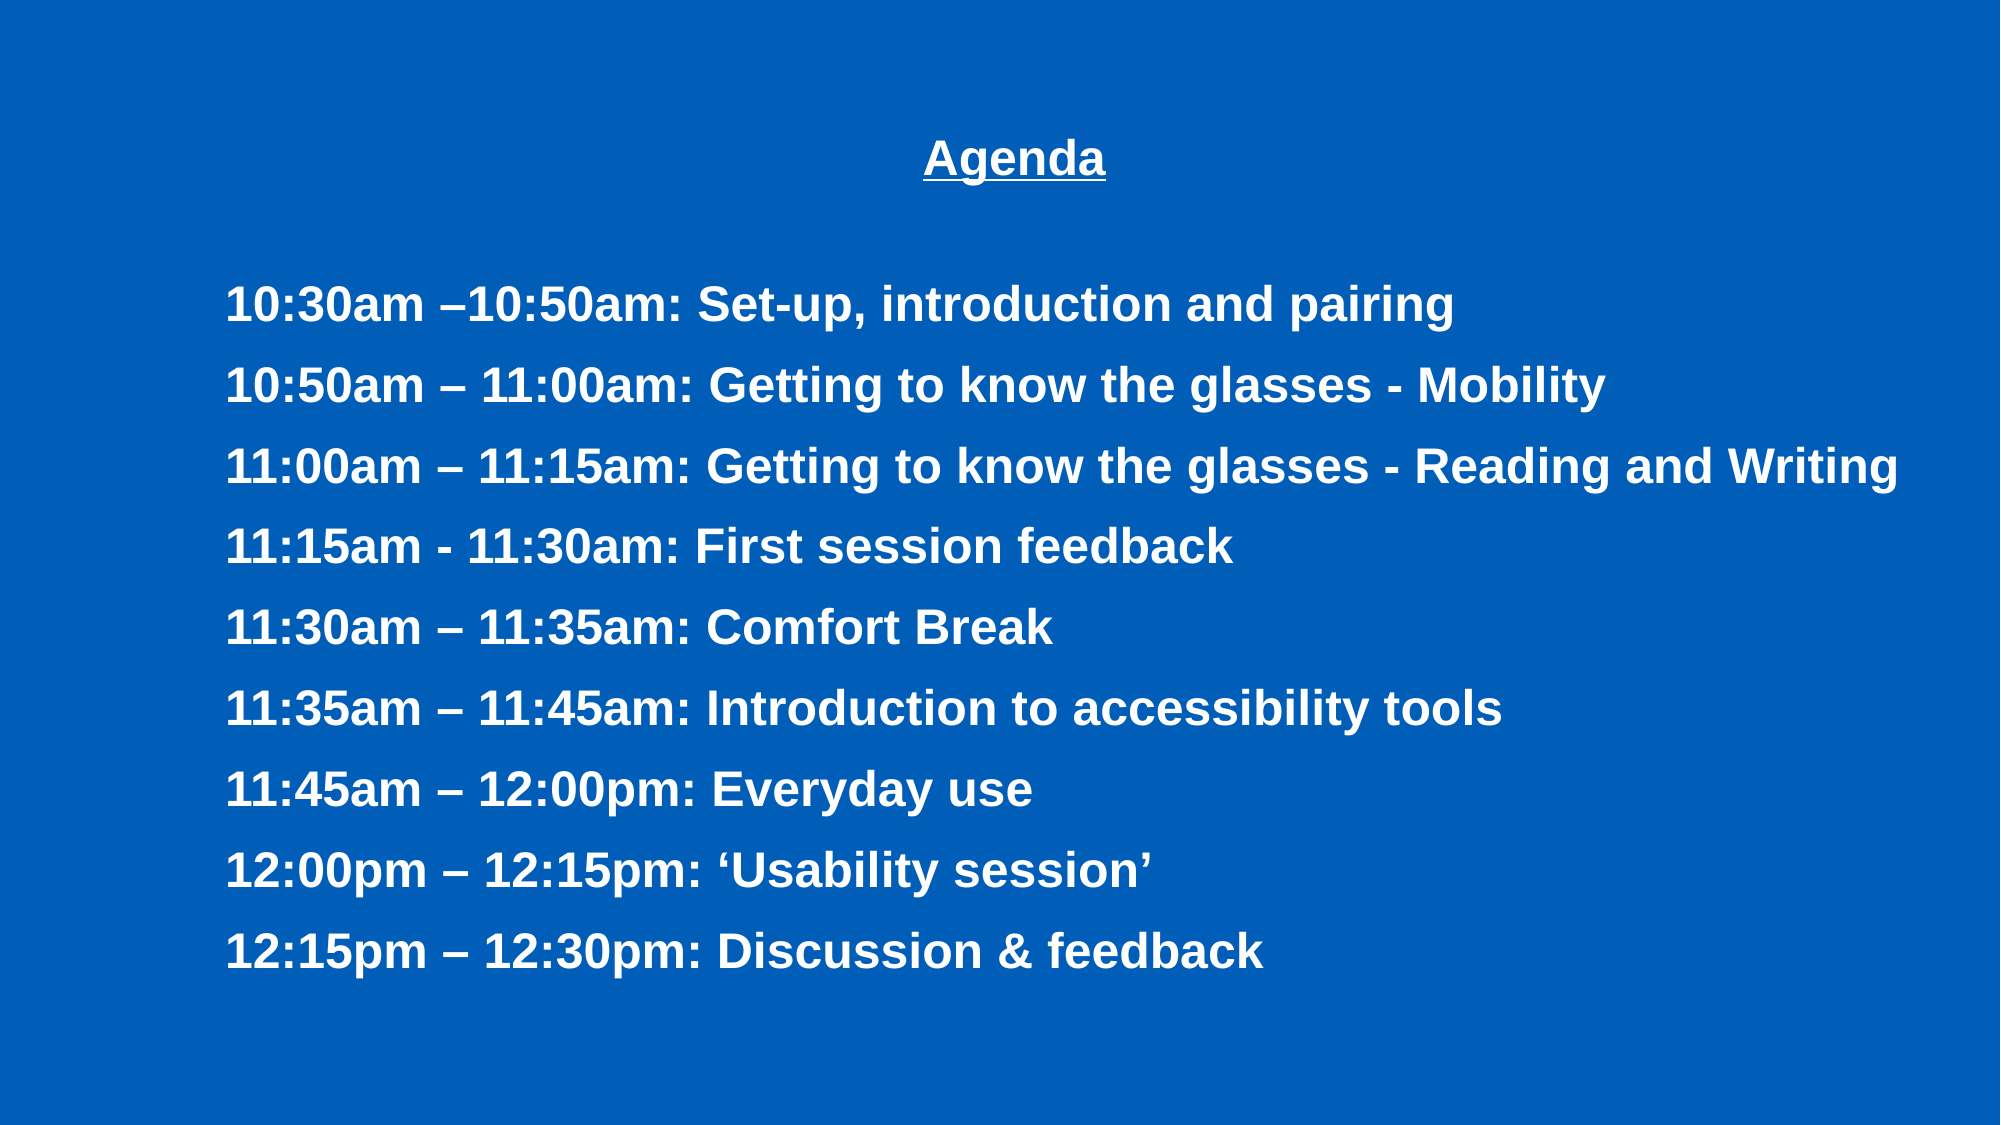

Agenda

10:30am –10:50am: Set-up, introduction and pairing
10:50am – 11:00am: Getting to know the glasses - Mobility
11:00am – 11:15am: Getting to know the glasses - Reading and Writing
11:15am - 11:30am: First session feedback
11:30am – 11:35am: Comfort Break
11:35am – 11:45am: Introduction to accessibility tools
11:45am – 12:00pm: Everyday use
12:00pm – 12:15pm: ‘Usability session’
12:15pm – 12:30pm: Discussion & feedback